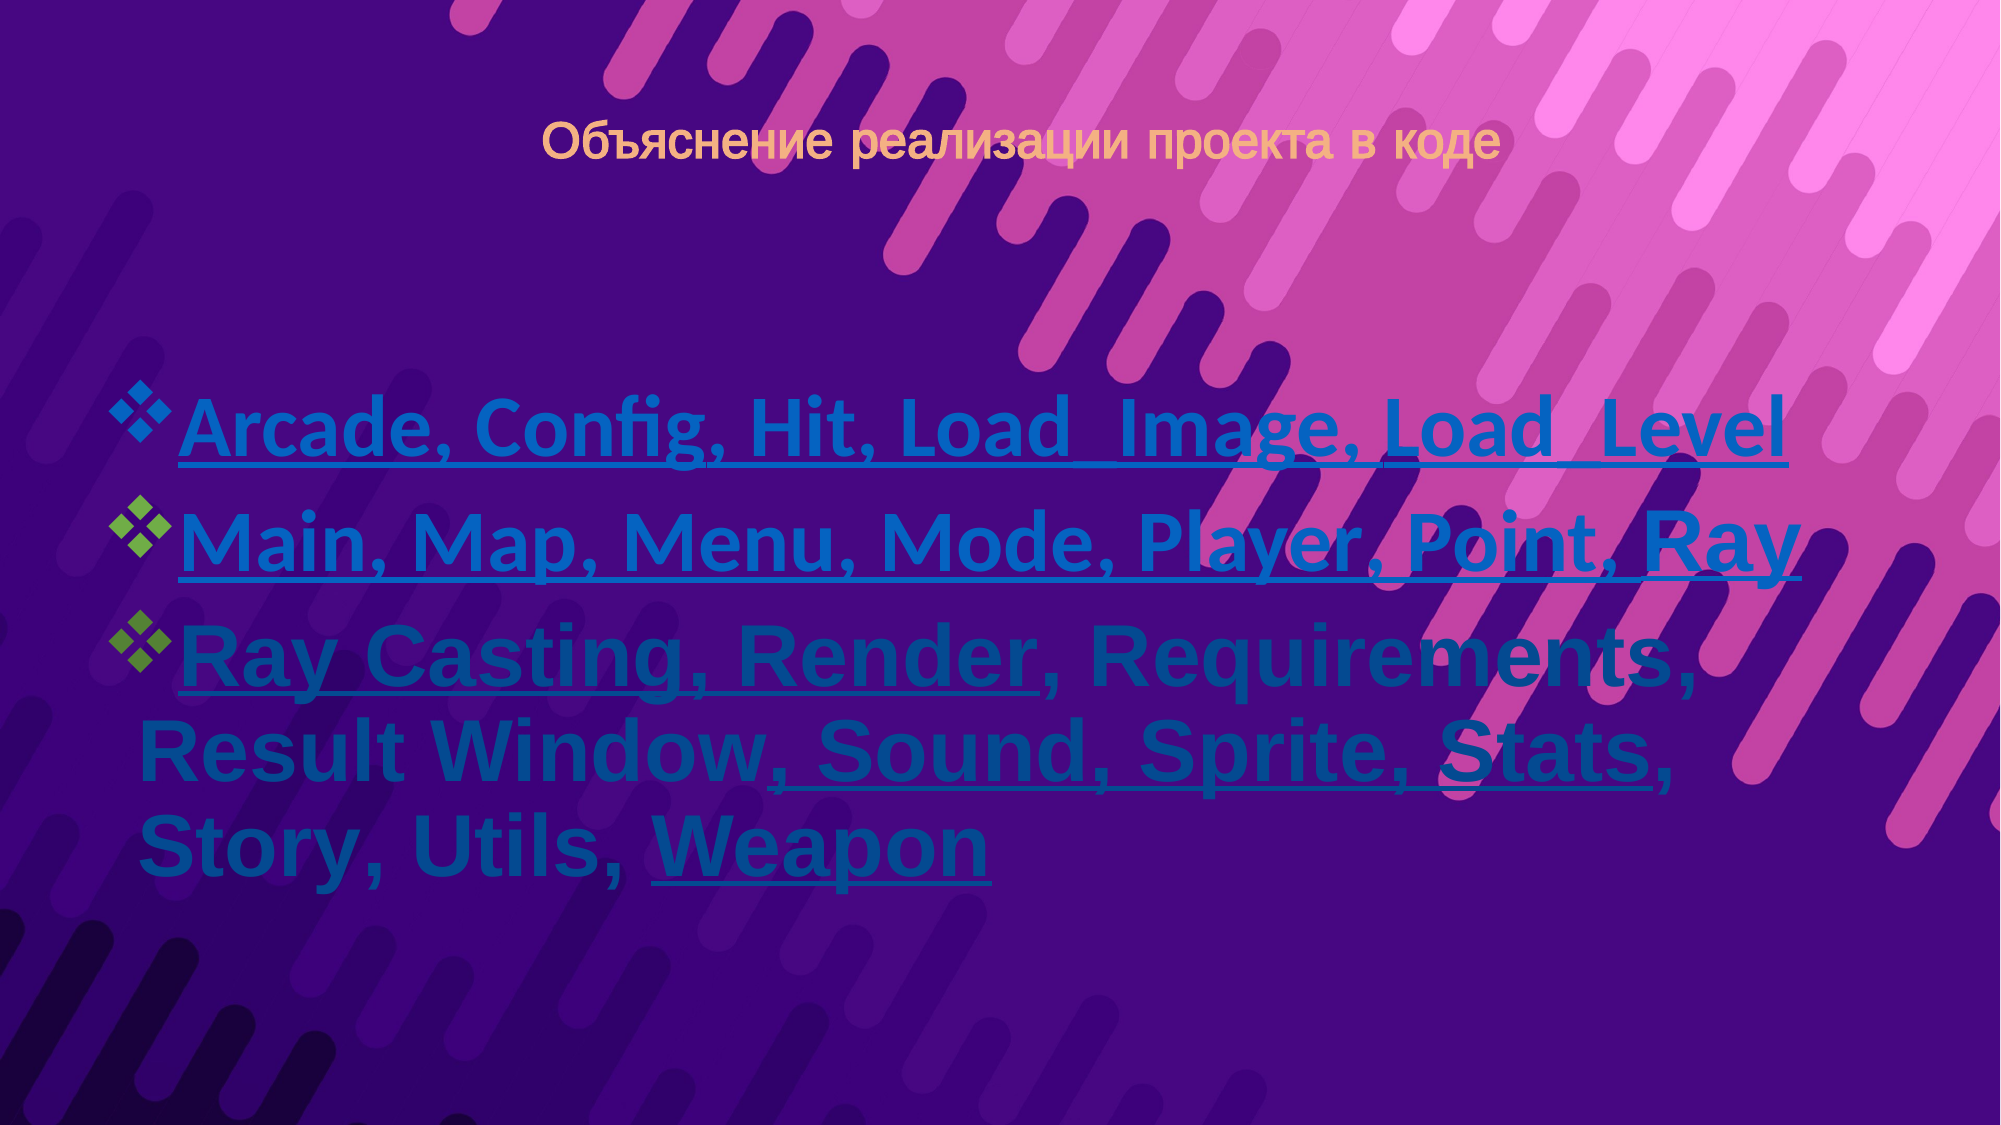

# Объяснение реализации проекта в коде
Arcade, Config, Hit, Load_Image, Load_Level
Main, Map, Menu, Mode, Player, Point, Ray
Ray Casting, Render, Requirements, Result Window, Sound, Sprite, Stats, Story, Utils, Weapon